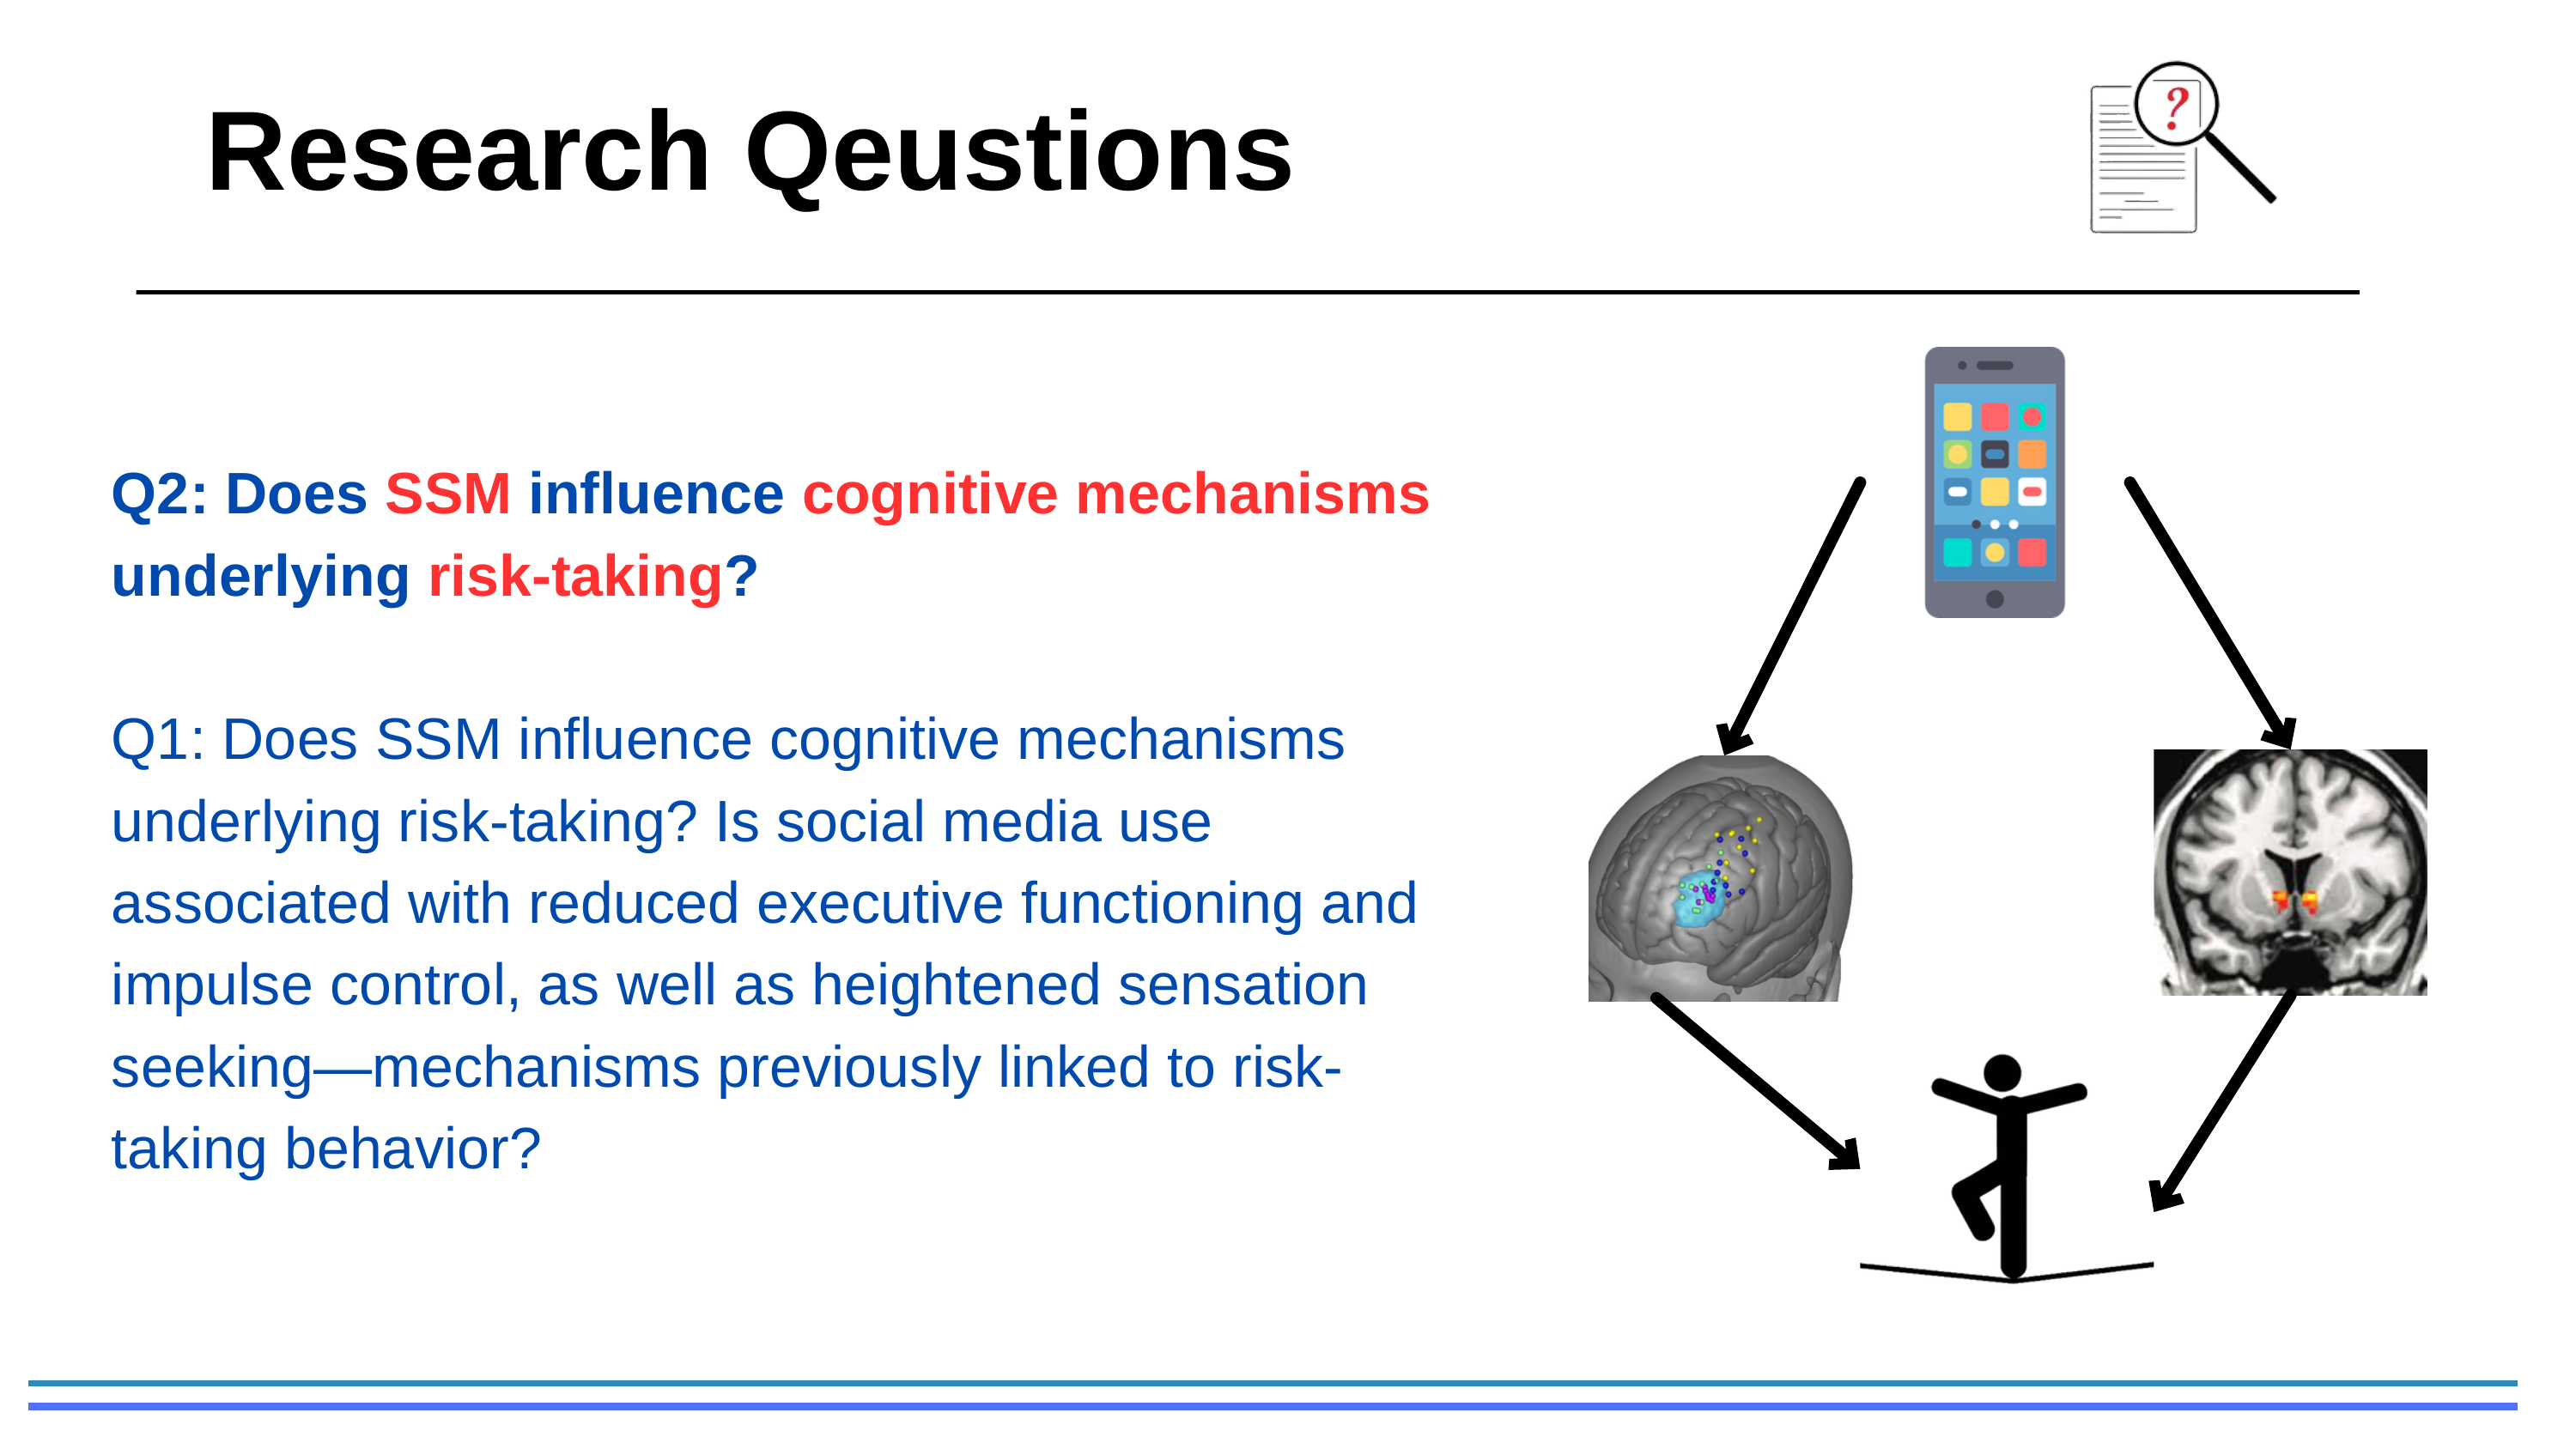

Research Qeustions

Q2: Does SSM influence cognitive mechanisms underlying risk-taking?

Q1: Does SSM influence cognitive mechanisms underlying risk-taking? Is social media use associated with reduced executive functioning and impulse control, as well as heightened sensation seeking—mechanisms previously linked to risk-taking behavior?